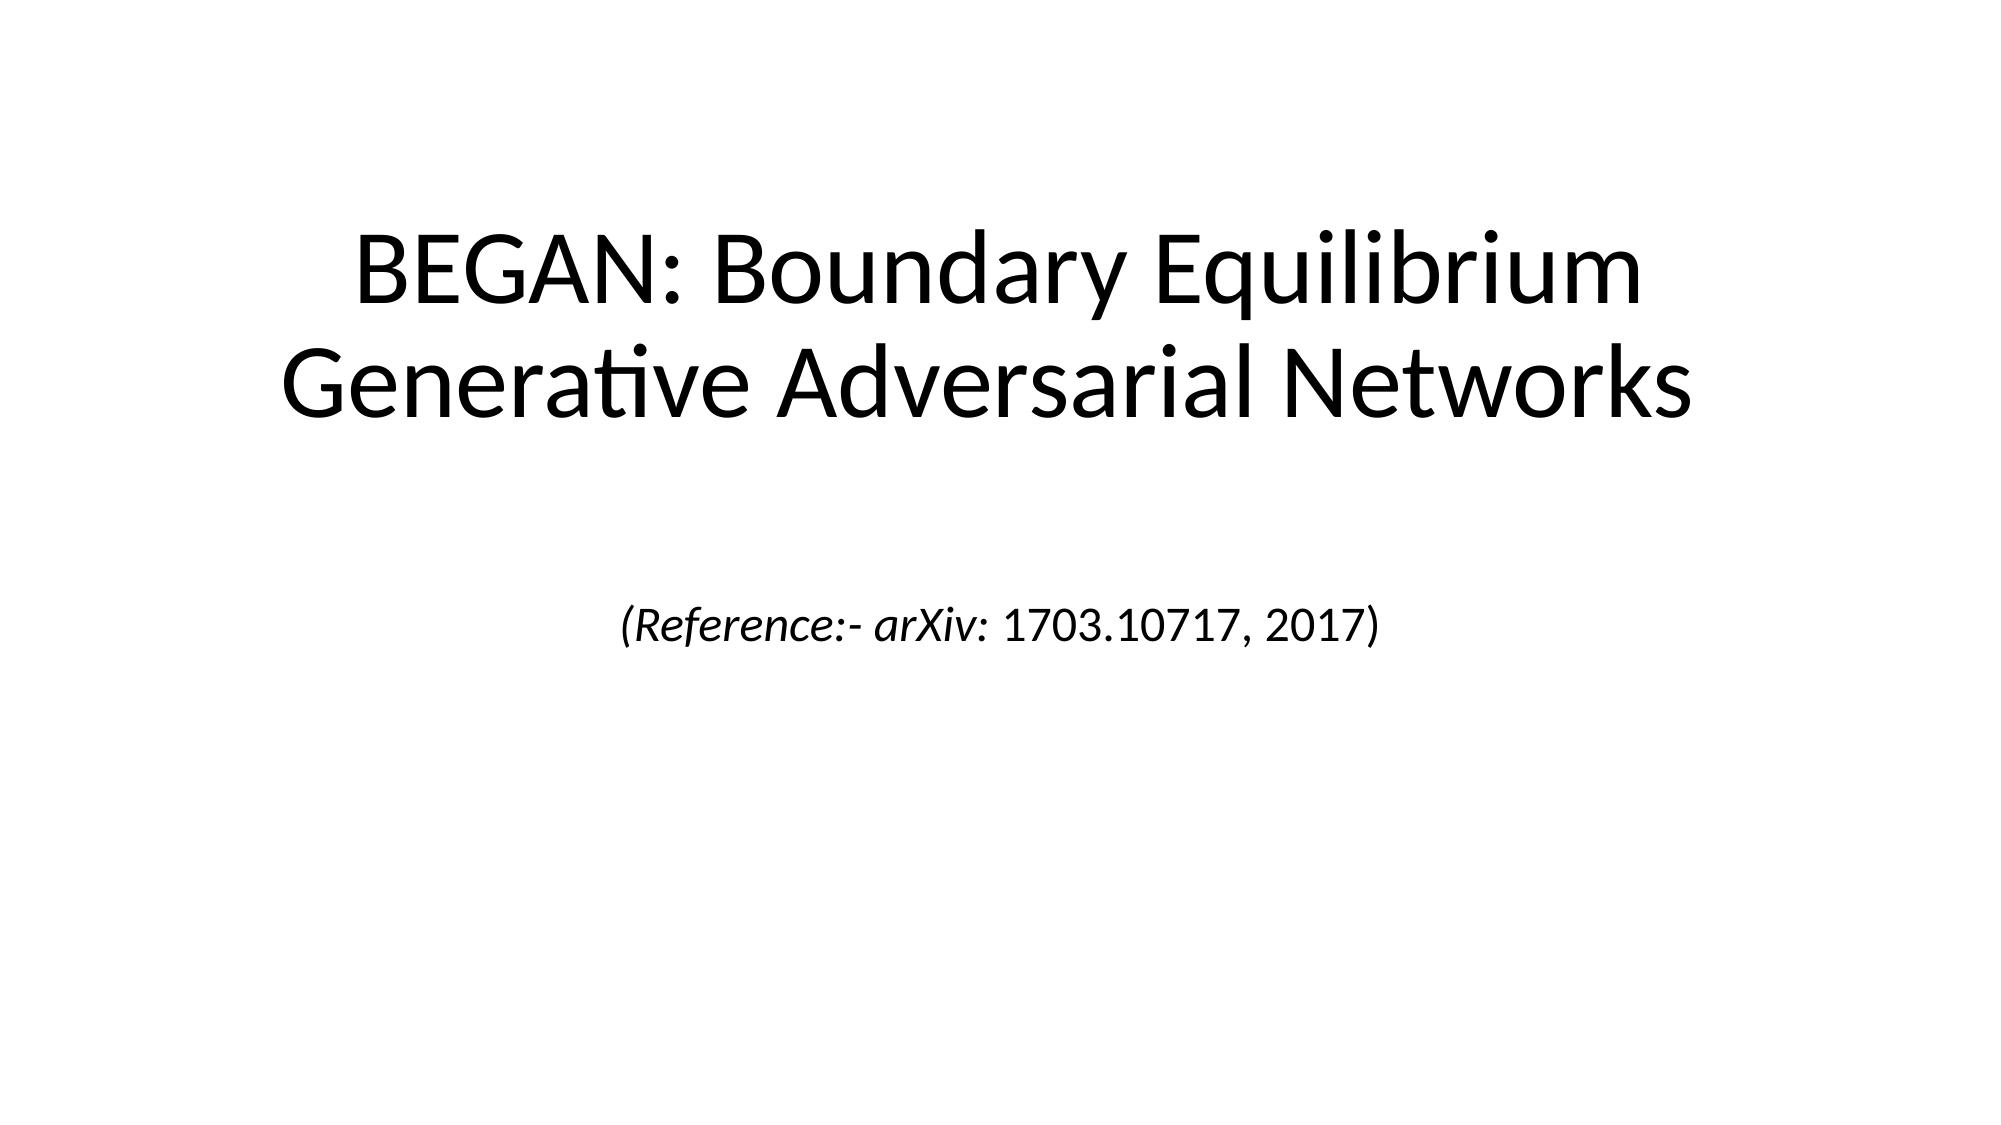

# BEGAN: Boundary Equilibrium Generative Adversarial Networks
(Reference:- arXiv: 1703.10717, 2017)